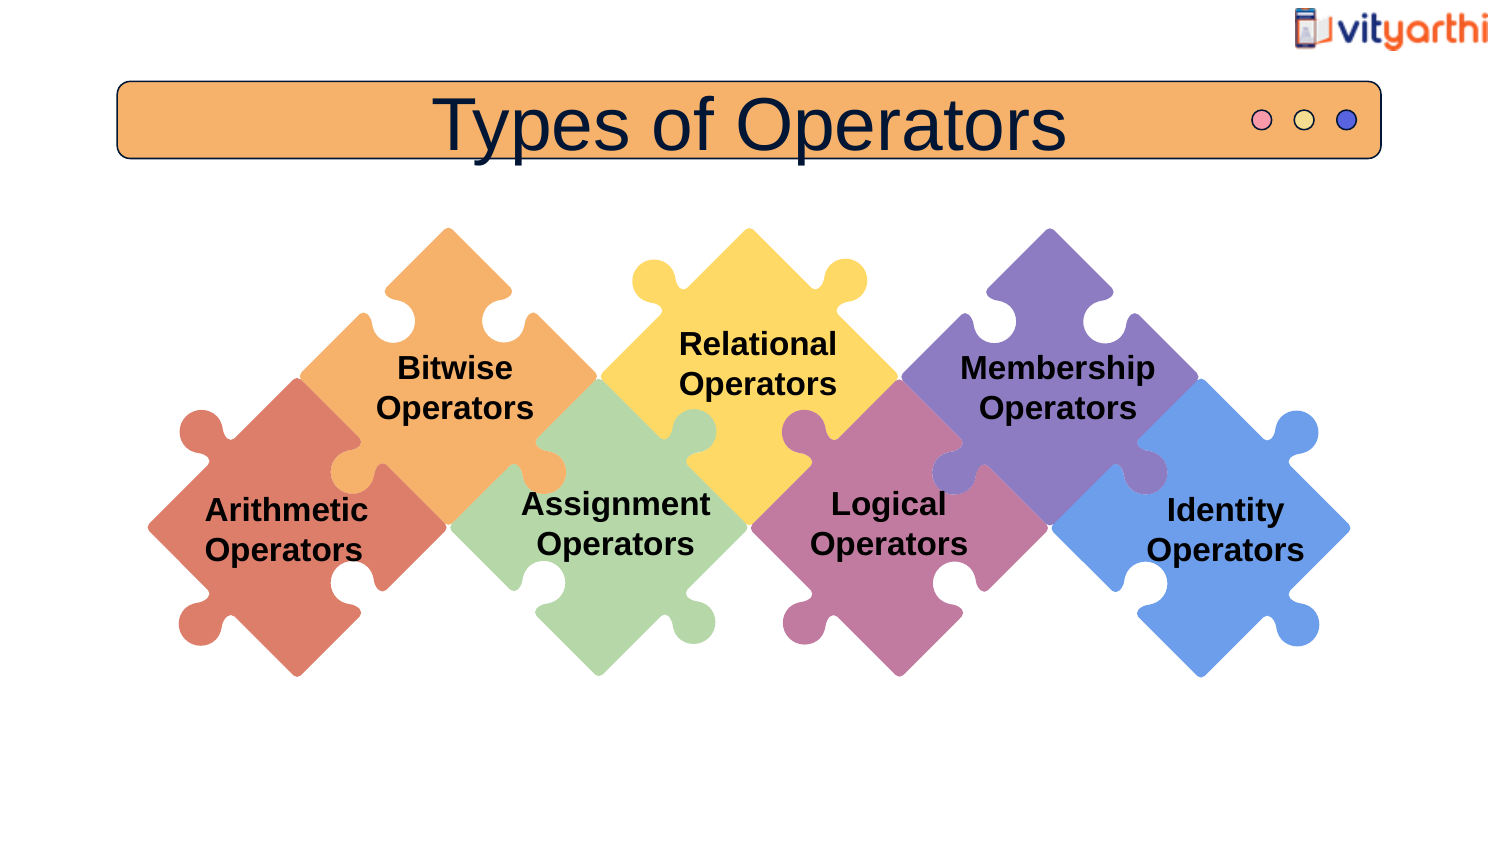

Types of Operators

Relational Operators
Bitwise Operators
Membership Operators
Assignment Operators
Logical Operators
Arithmetic Operators
Identity Operators